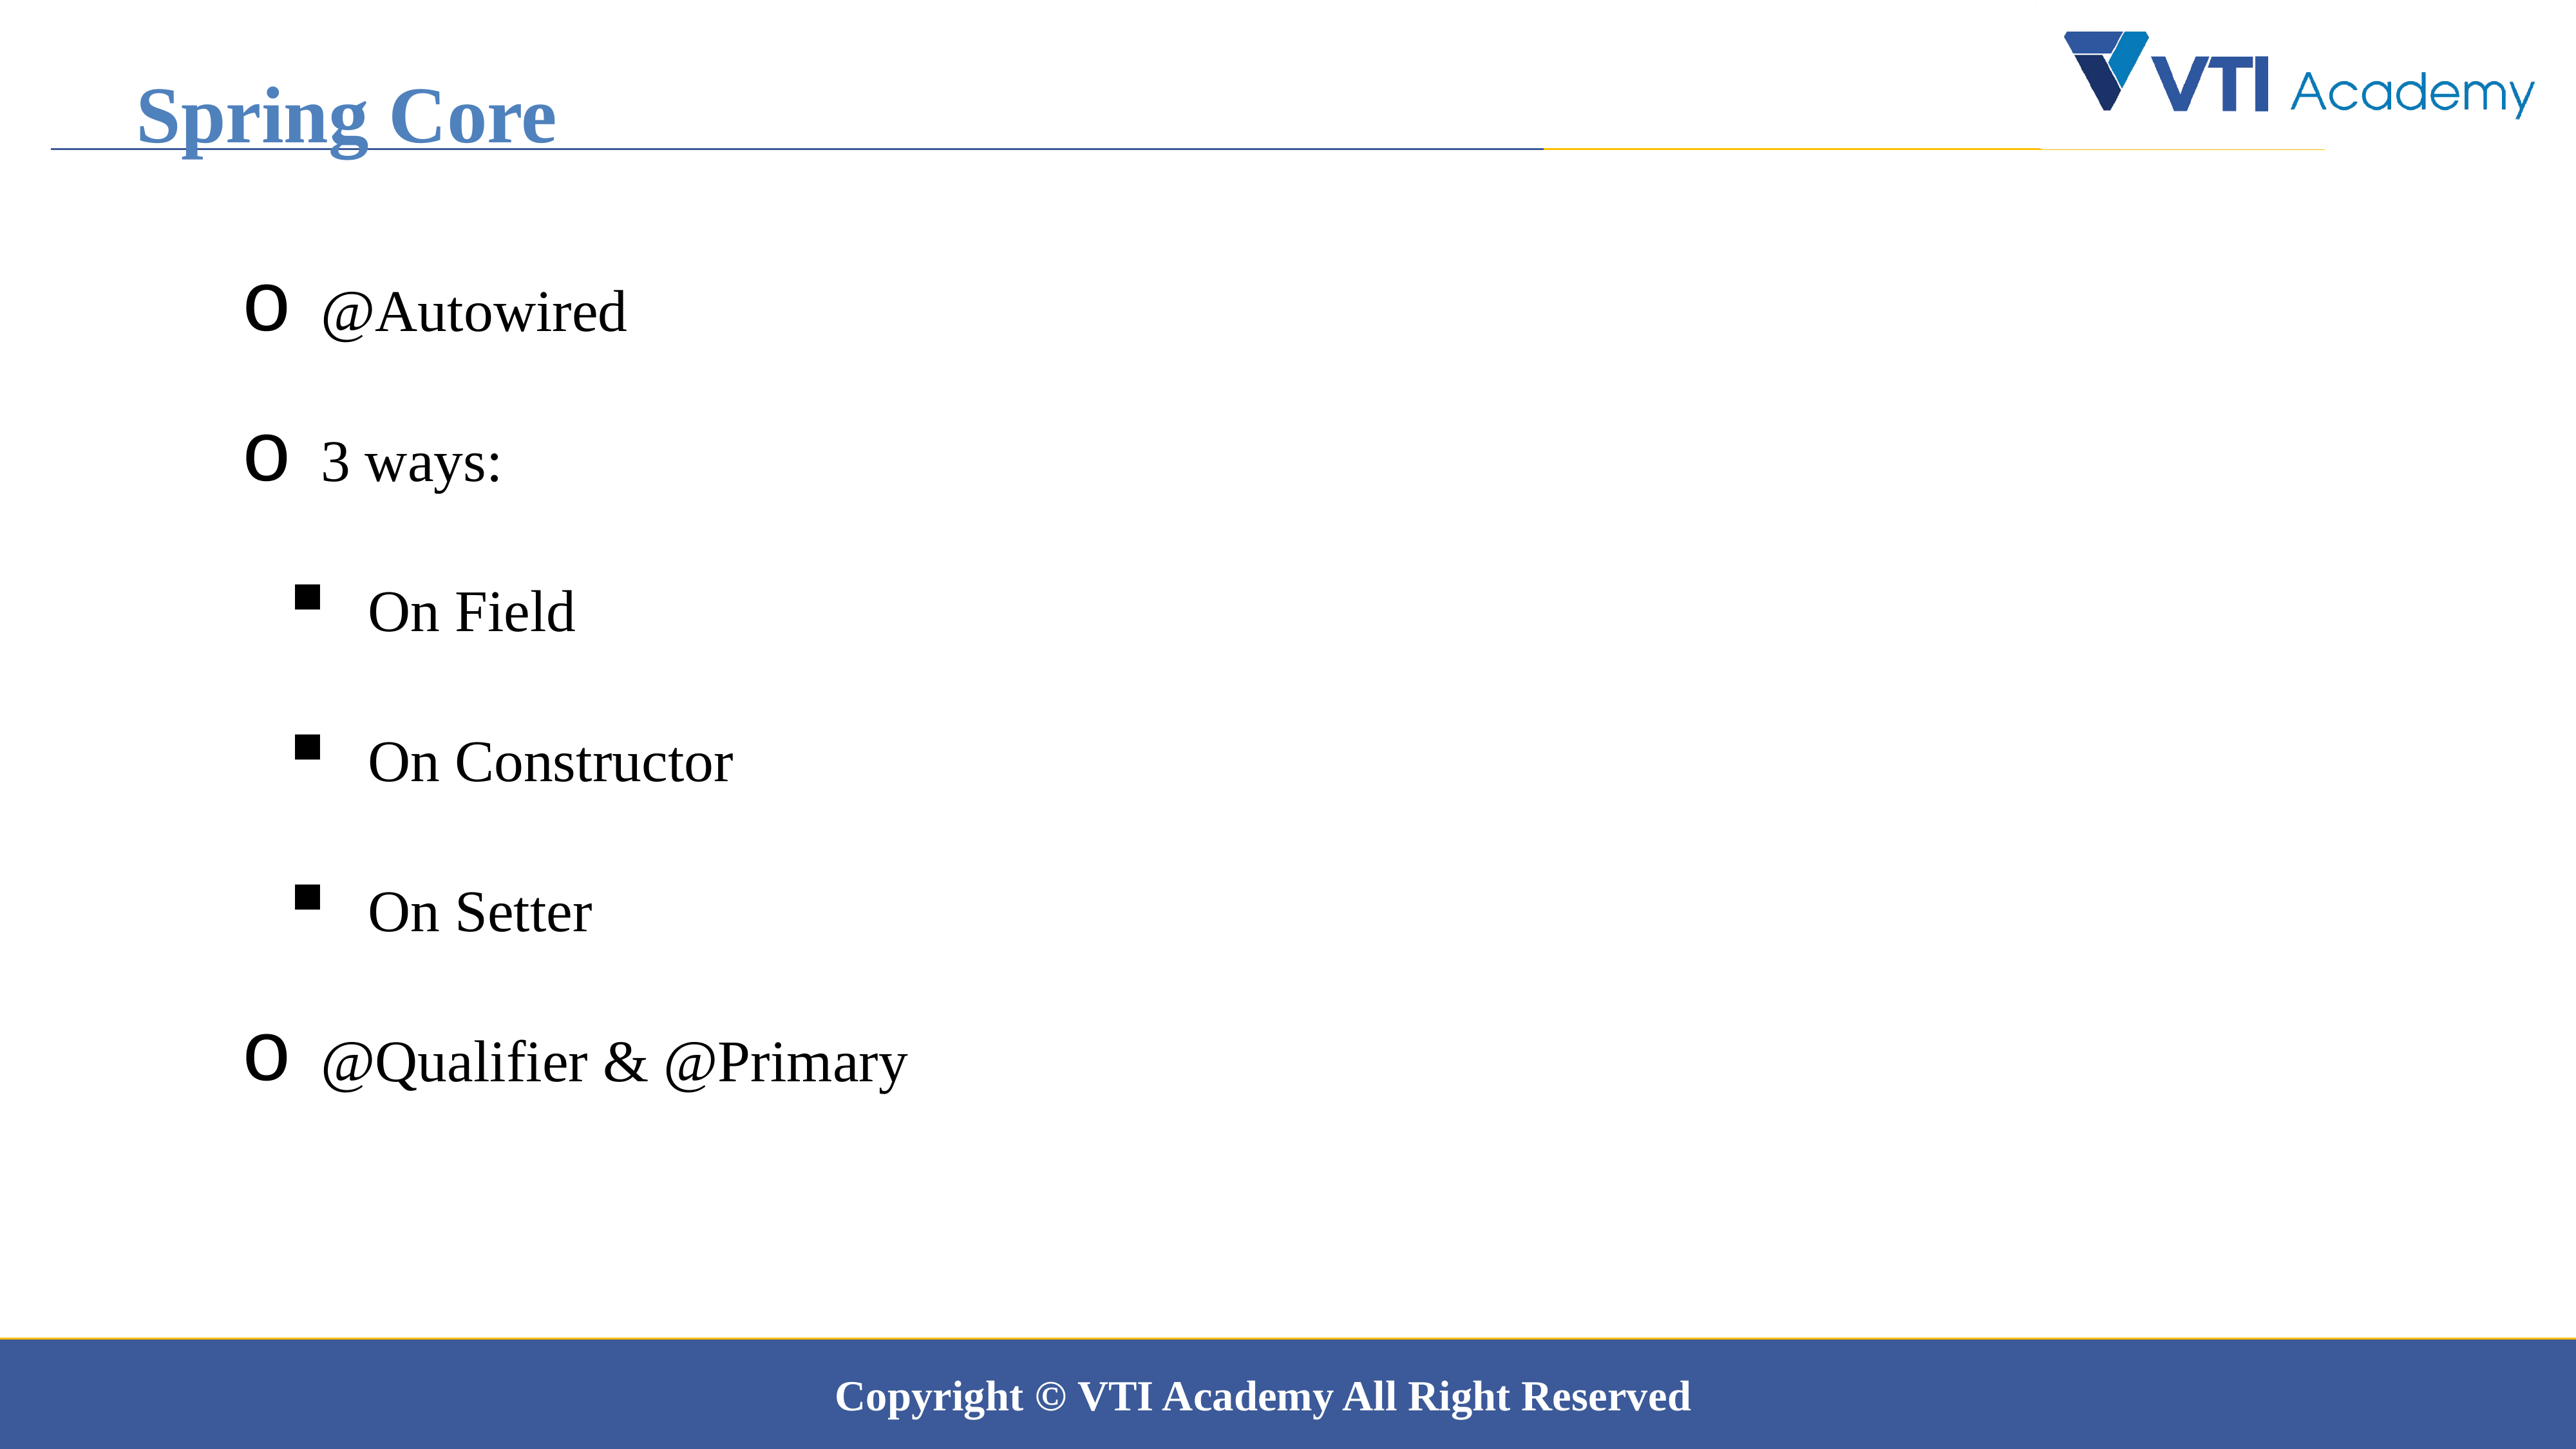

Spring Core
 @Autowired
 3 ways:
 On Field
 On Constructor
 On Setter
 @Qualifier & @Primary